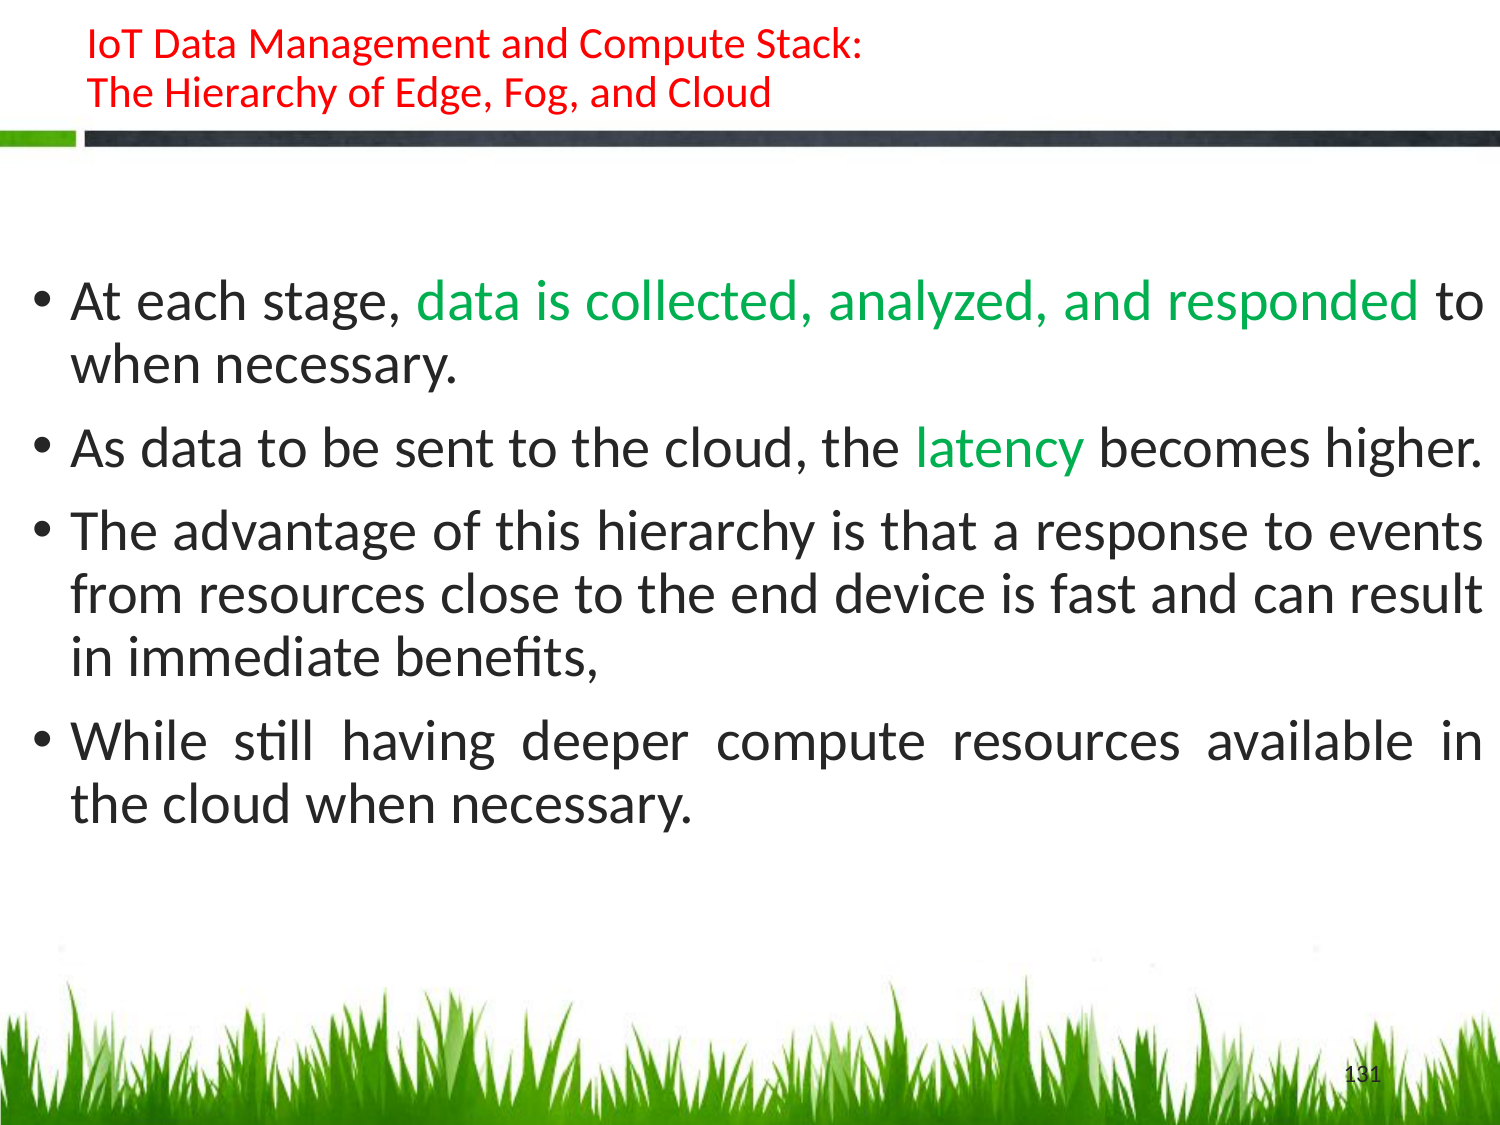

# IoT Data Management and Compute Stack: The Hierarchy of Edge, Fog, and Cloud
At each stage, data is collected, analyzed, and responded to when necessary.
As data to be sent to the cloud, the latency becomes higher.
The advantage of this hierarchy is that a response to events from resources close to the end device is fast and can result in immediate benefits,
While still having deeper compute resources available in the cloud when necessary.
131